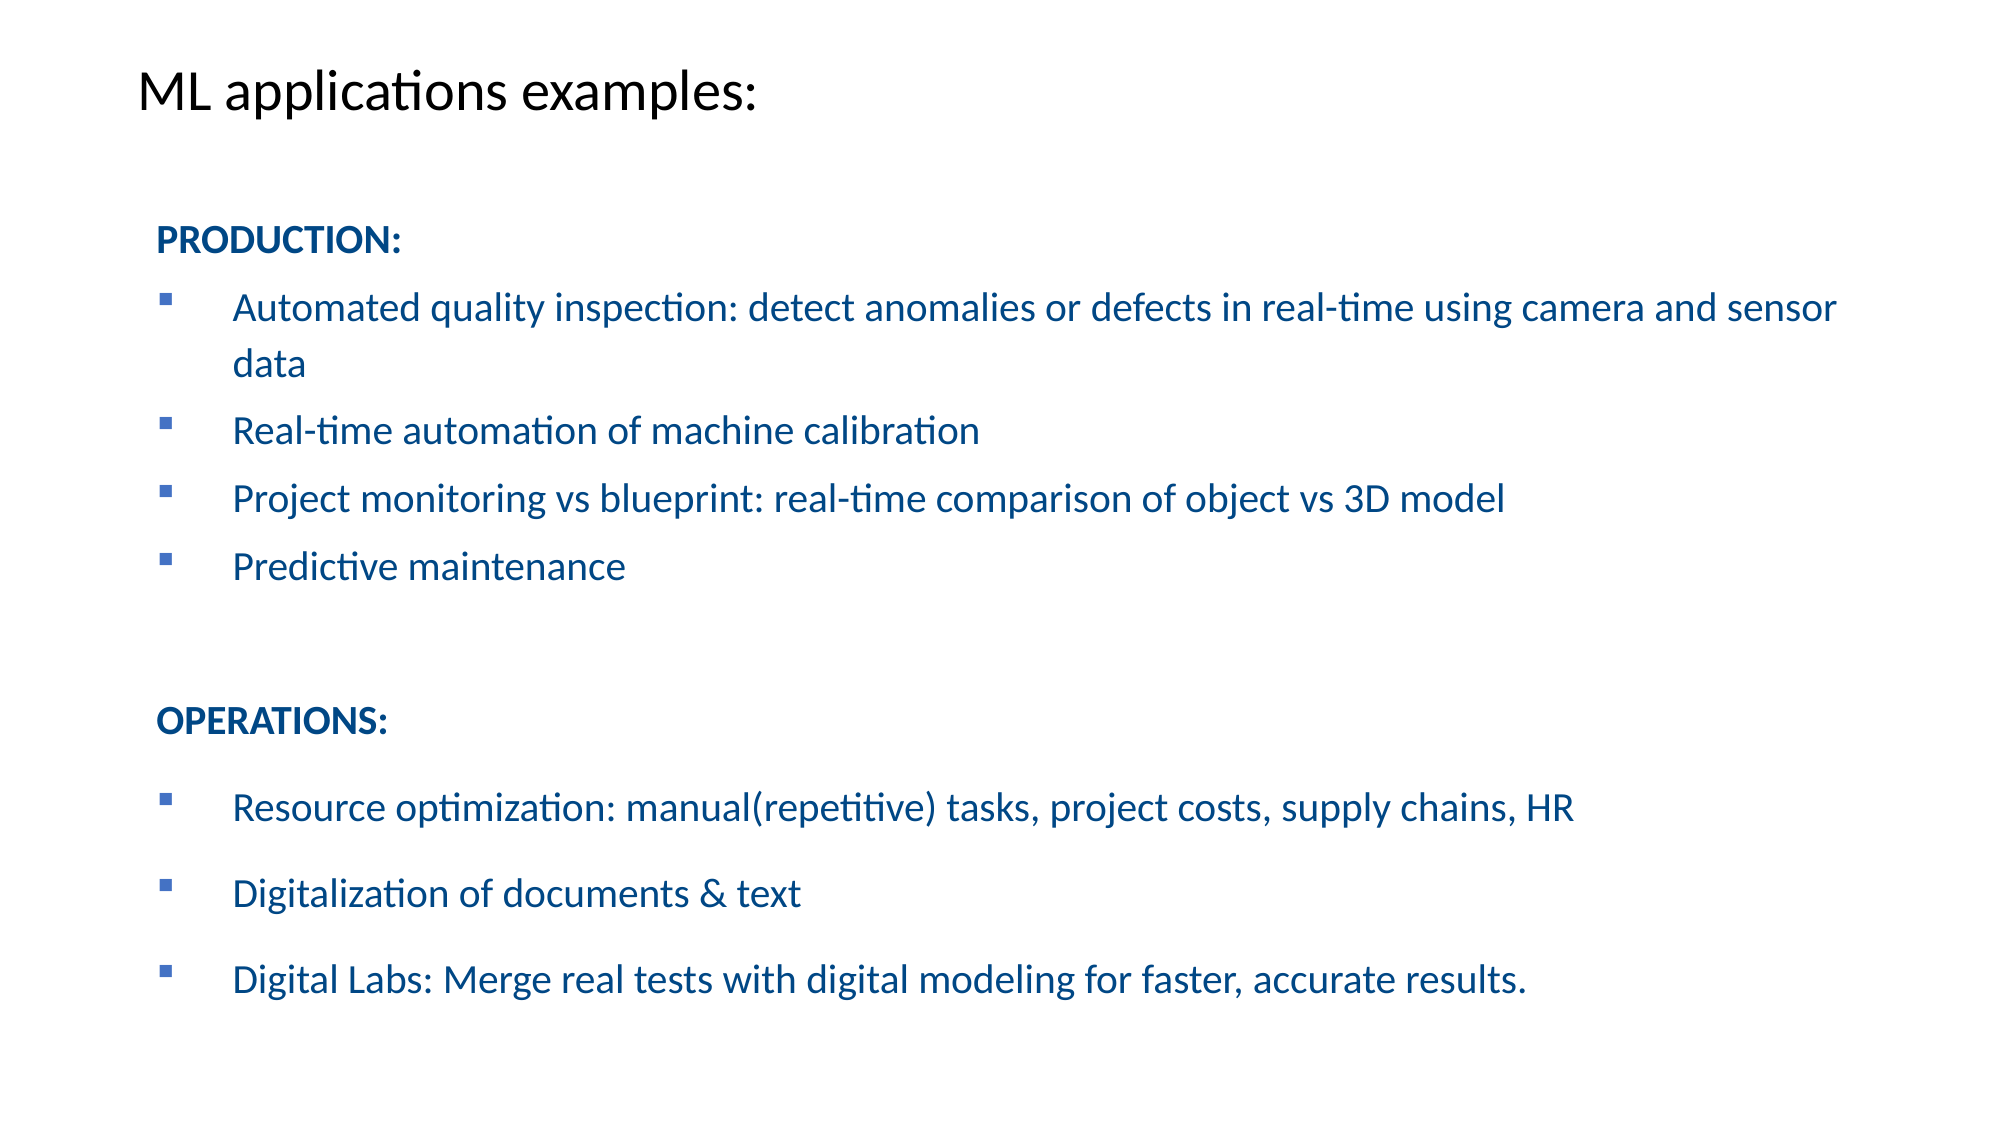

# ML applications examples:
PRODUCTION:
Automated quality inspection: detect anomalies or defects in real-time using camera and sensor data
Real-time automation of machine calibration
Project monitoring vs blueprint: real-time comparison of object vs 3D model
Predictive maintenance

OPERATIONS:
Resource optimization: manual(repetitive) tasks, project costs, supply chains, HR
Digitalization of documents & text
Digital Labs: Merge real tests with digital modeling for faster, accurate results.